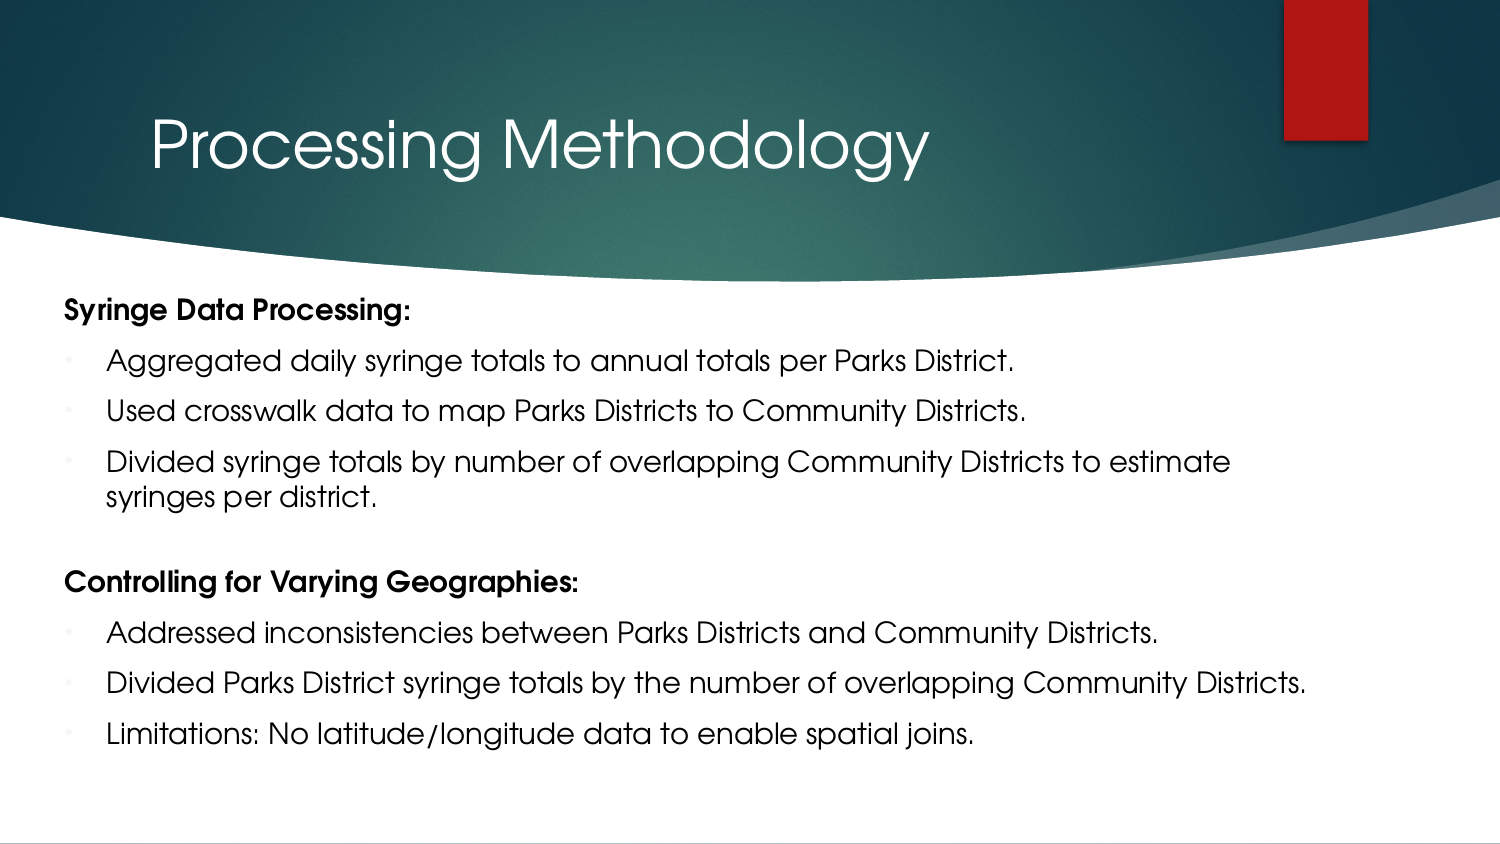

# Processing Methodology

Syringe Data Processing:
Aggregated daily syringe totals to annual totals per Parks District.
Used crosswalk data to map Parks Districts to Community Districts.
Divided syringe totals by number of overlapping Community Districts to estimate syringes per district.
Controlling for Varying Geographies:
Addressed inconsistencies between Parks Districts and Community Districts.
Divided Parks District syringe totals by the number of overlapping Community Districts.
Limitations: No latitude/longitude data to enable spatial joins.